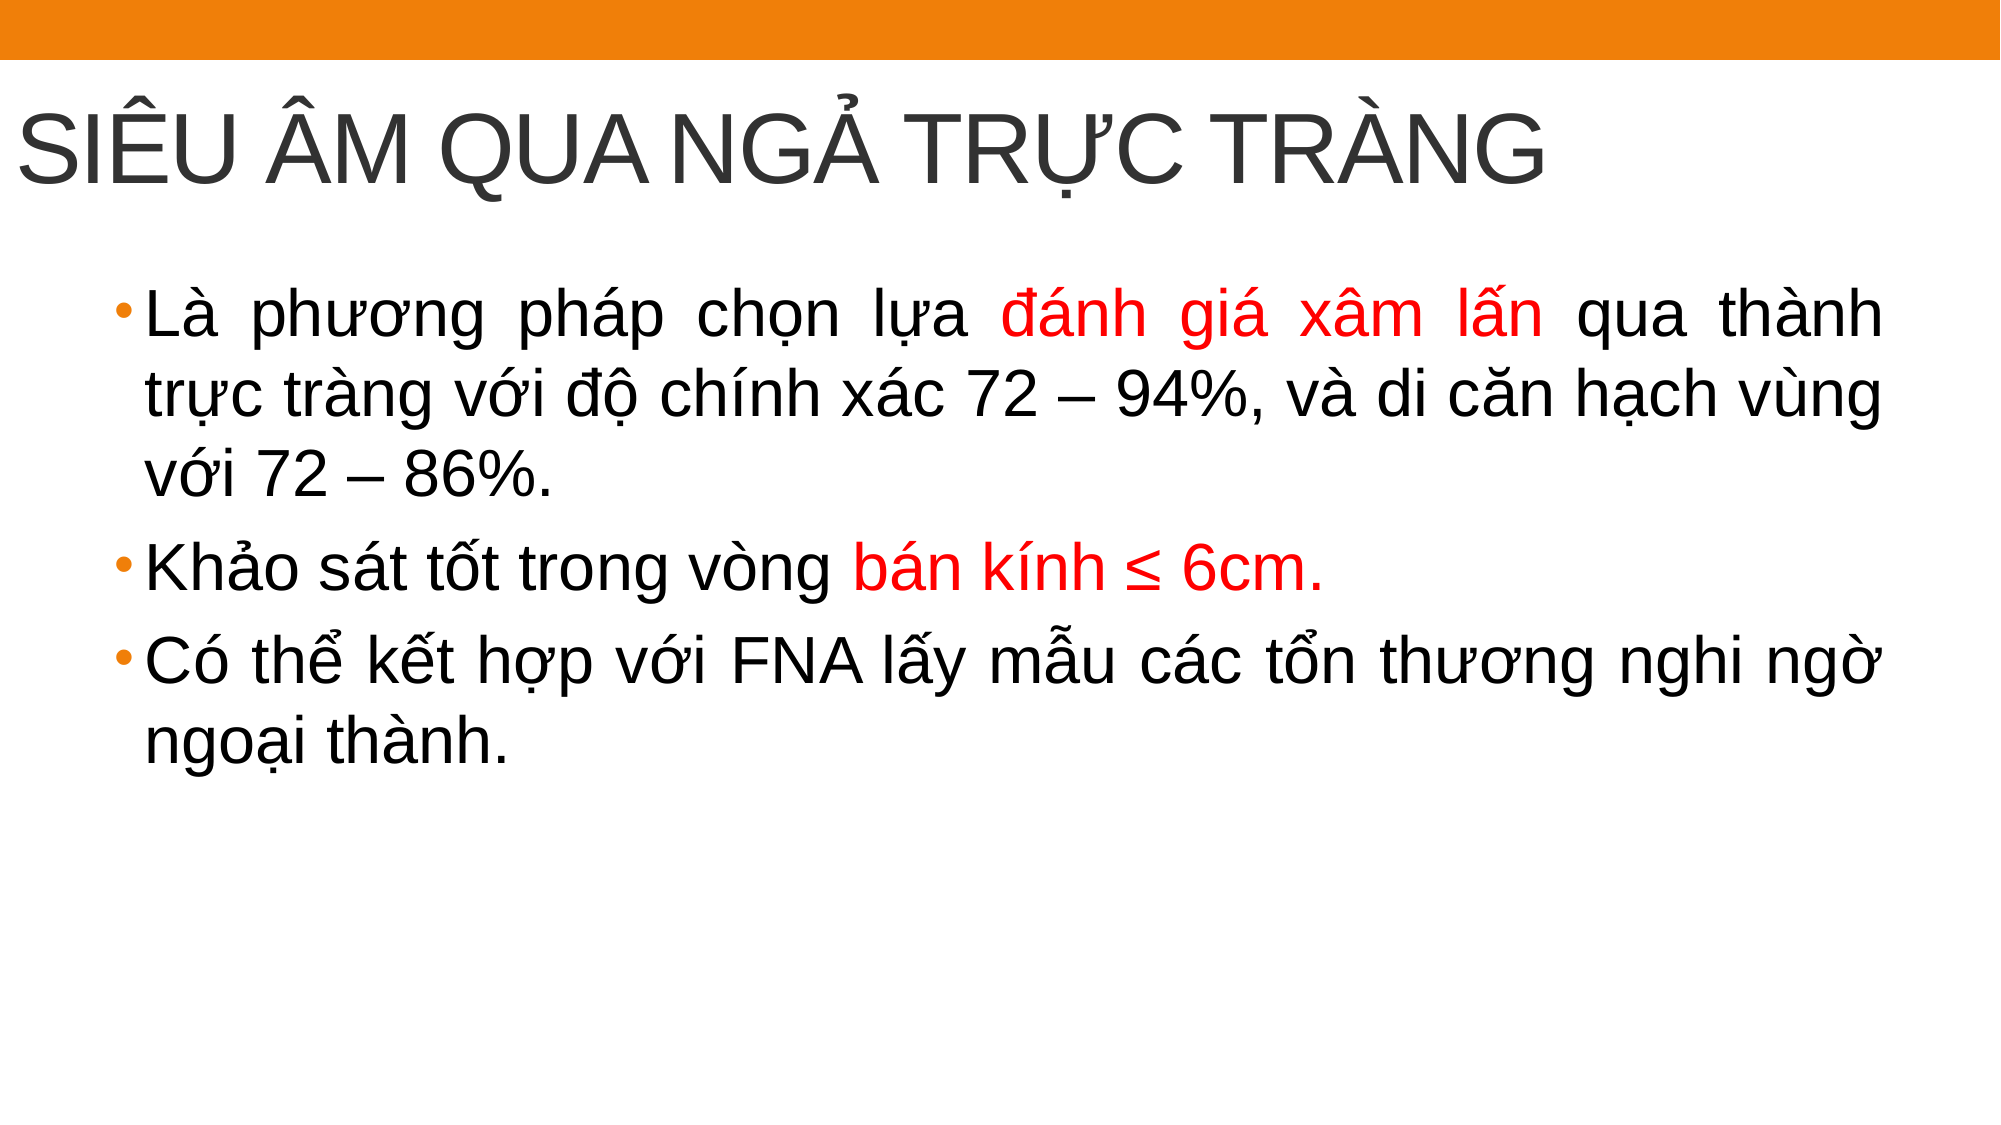

# SIÊU ÂM QUA NGẢ TRỰC TRÀNG
Là phương pháp chọn lựa đánh giá xâm lấn qua thành trực tràng với độ chính xác 72 – 94%, và di căn hạch vùng với 72 – 86%.
Khảo sát tốt trong vòng bán kính ≤ 6cm.
Có thể kết hợp với FNA lấy mẫu các tổn thương nghi ngờ ngoại thành.